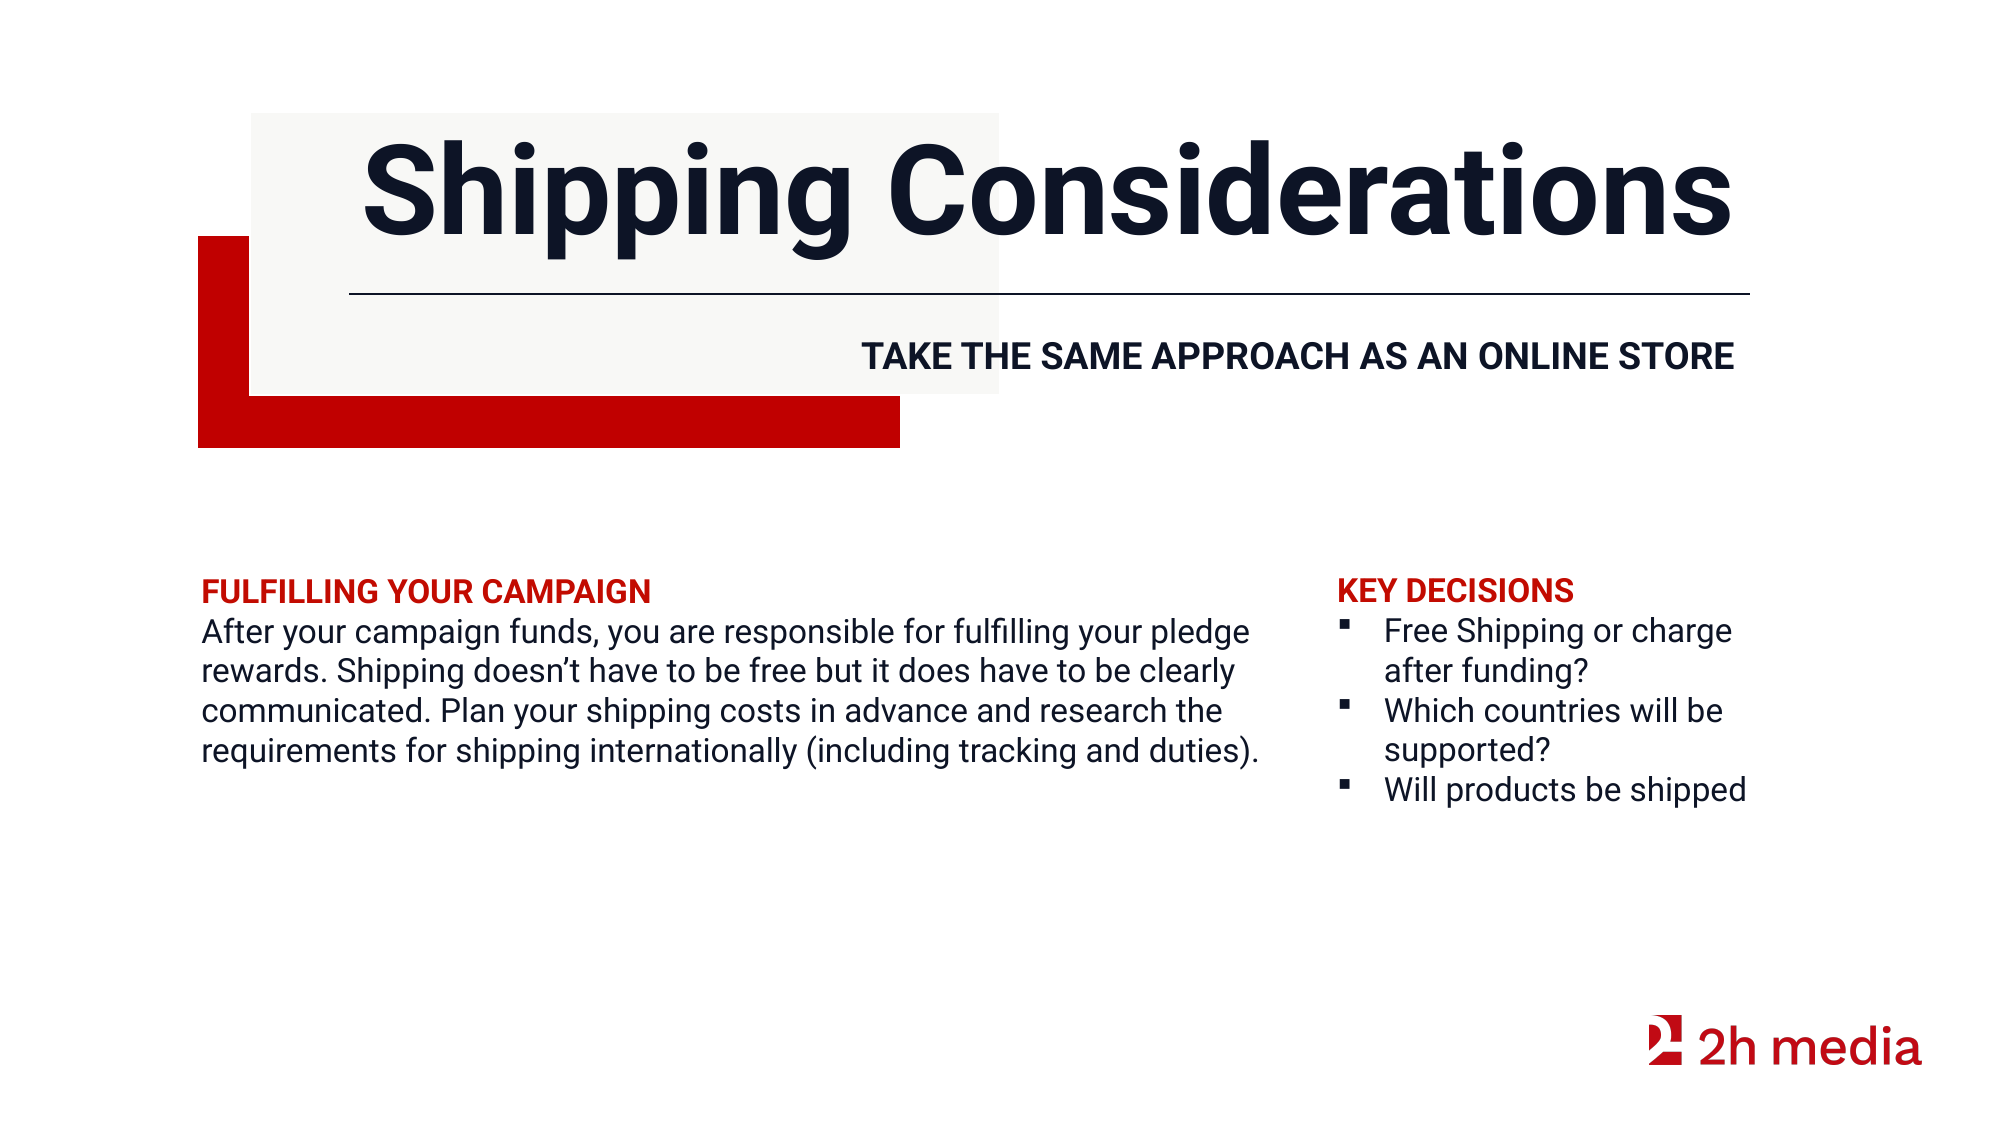

Shipping Considerations
Take the same approach as an online store
Key Decisions
Free Shipping or charge after funding?
Which countries will be supported?
Will products be shipped

Fulfilling your campaign
After your campaign funds, you are responsible for fulfilling your pledge rewards. Shipping doesn’t have to be free but it does have to be clearly communicated. Plan your shipping costs in advance and research the requirements for shipping internationally (including tracking and duties).